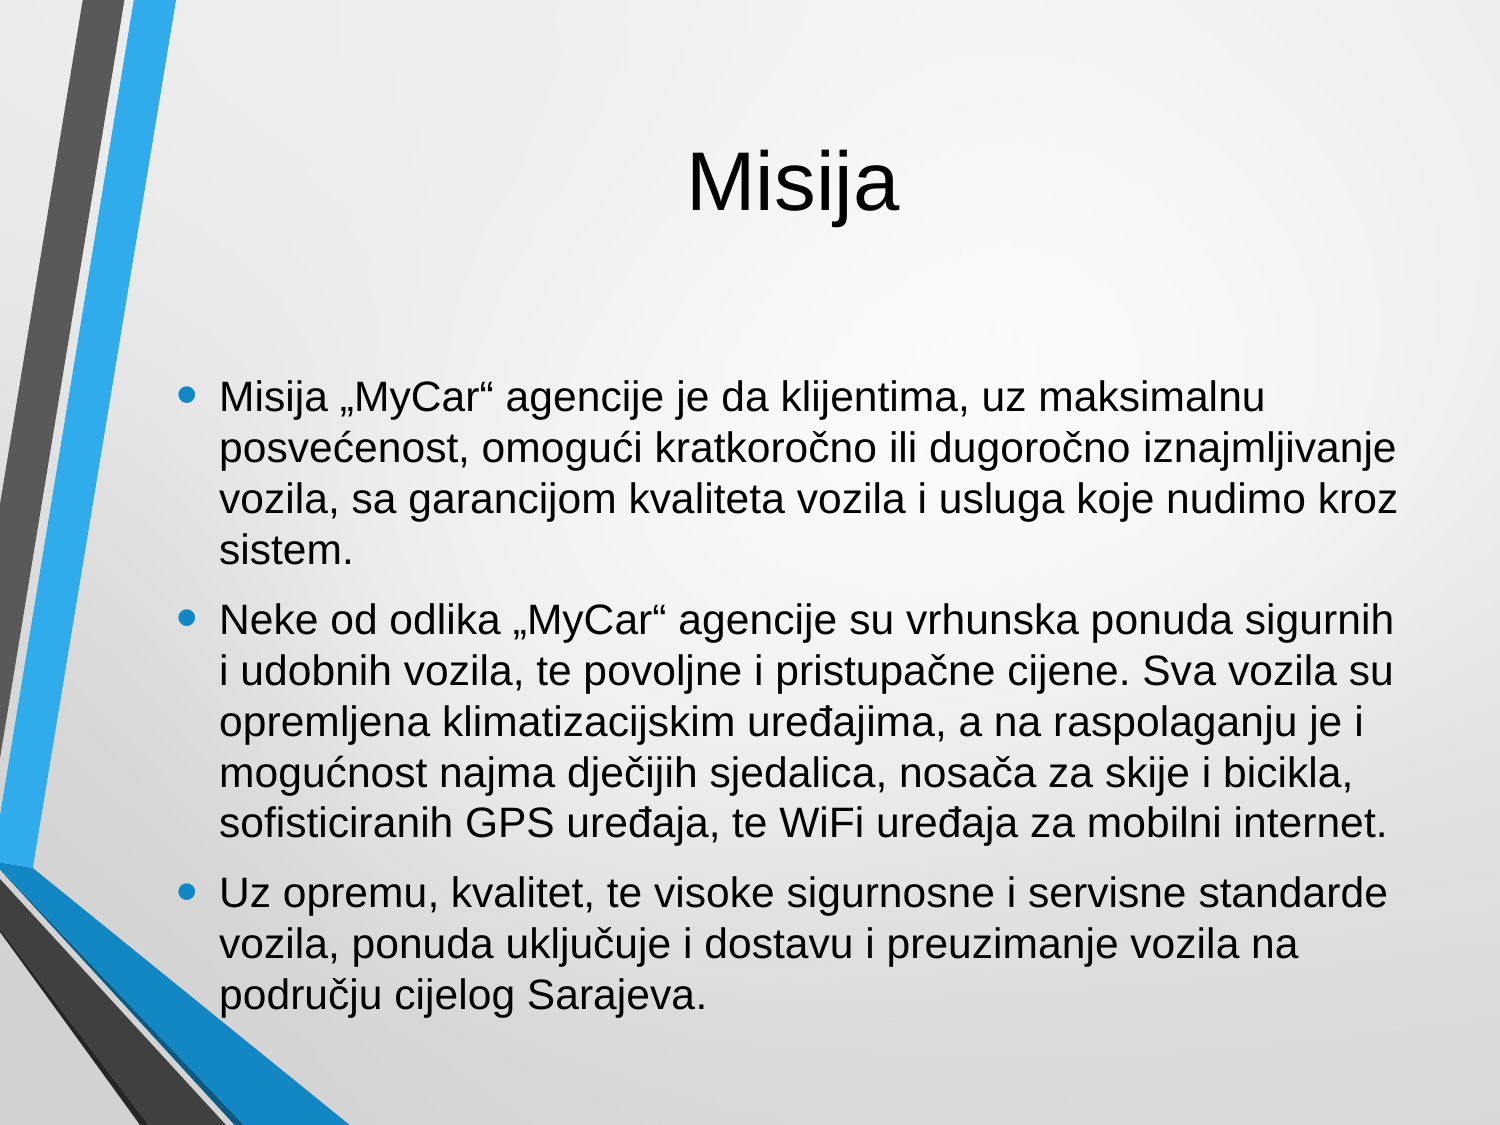

# Misija
Misija „MyCar“ agencije je da klijentima, uz maksimalnu posvećenost, omogući kratkoročno ili dugoročno iznajmljivanje vozila, sa garancijom kvaliteta vozila i usluga koje nudimo kroz sistem.
Neke od odlika „MyCar“ agencije su vrhunska ponuda sigurnih i udobnih vozila, te povoljne i pristupačne cijene. Sva vozila su opremljena klimatizacijskim uređajima, a na raspolaganju je i mogućnost najma dječijih sjedalica, nosača za skije i bicikla, sofisticiranih GPS uređaja, te WiFi uređaja za mobilni internet.
Uz opremu, kvalitet, te visoke sigurnosne i servisne standarde vozila, ponuda uključuje i dostavu i preuzimanje vozila na području cijelog Sarajeva.